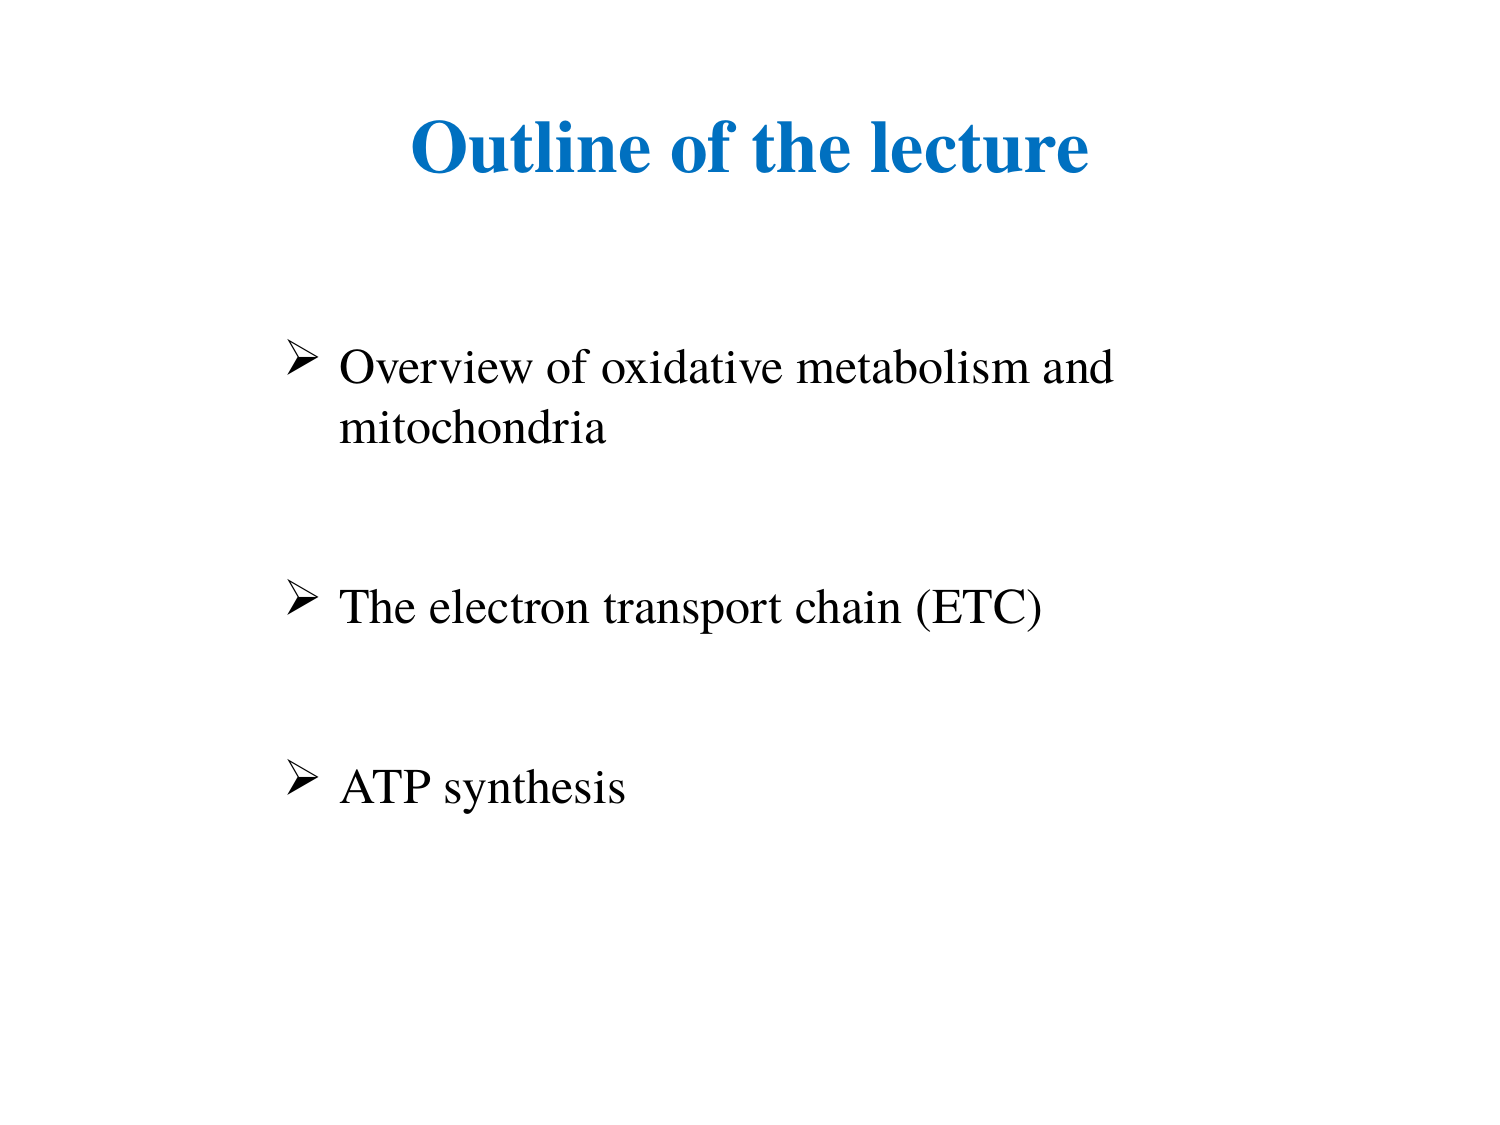

Outline of the lecture
Overview of oxidative metabolism and mitochondria

The electron transport chain (ETC)

ATP synthesis